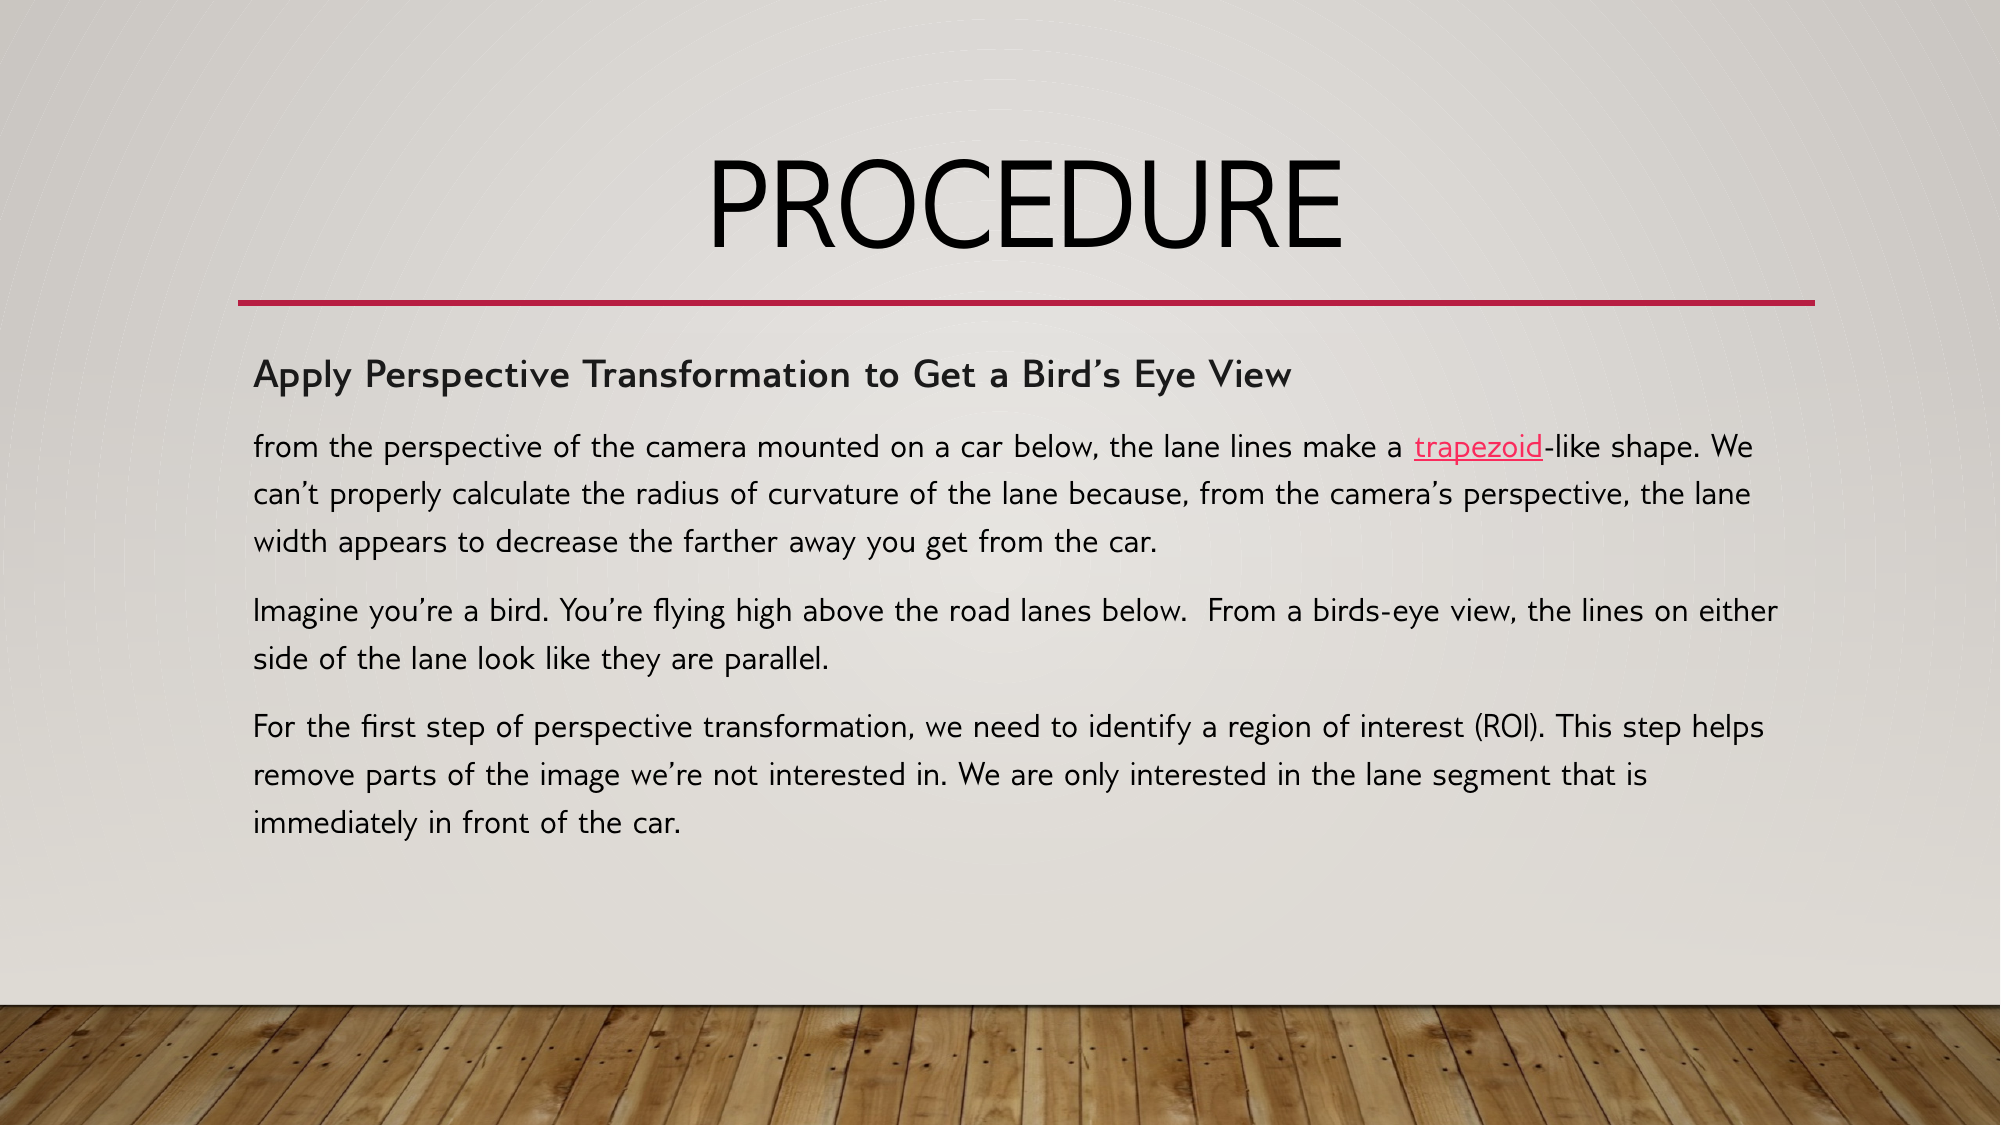

# PROCEDURE
Apply Perspective Transformation to Get a Bird’s Eye View
from the perspective of the camera mounted on a car below, the lane lines make a trapezoid-like shape. We can’t properly calculate the radius of curvature of the lane because, from the camera’s perspective, the lane width appears to decrease the farther away you get from the car.
Imagine you’re a bird. You’re flying high above the road lanes below.  From a birds-eye view, the lines on either side of the lane look like they are parallel.
For the first step of perspective transformation, we need to identify a region of interest (ROI). This step helps remove parts of the image we’re not interested in. We are only interested in the lane segment that is immediately in front of the car.